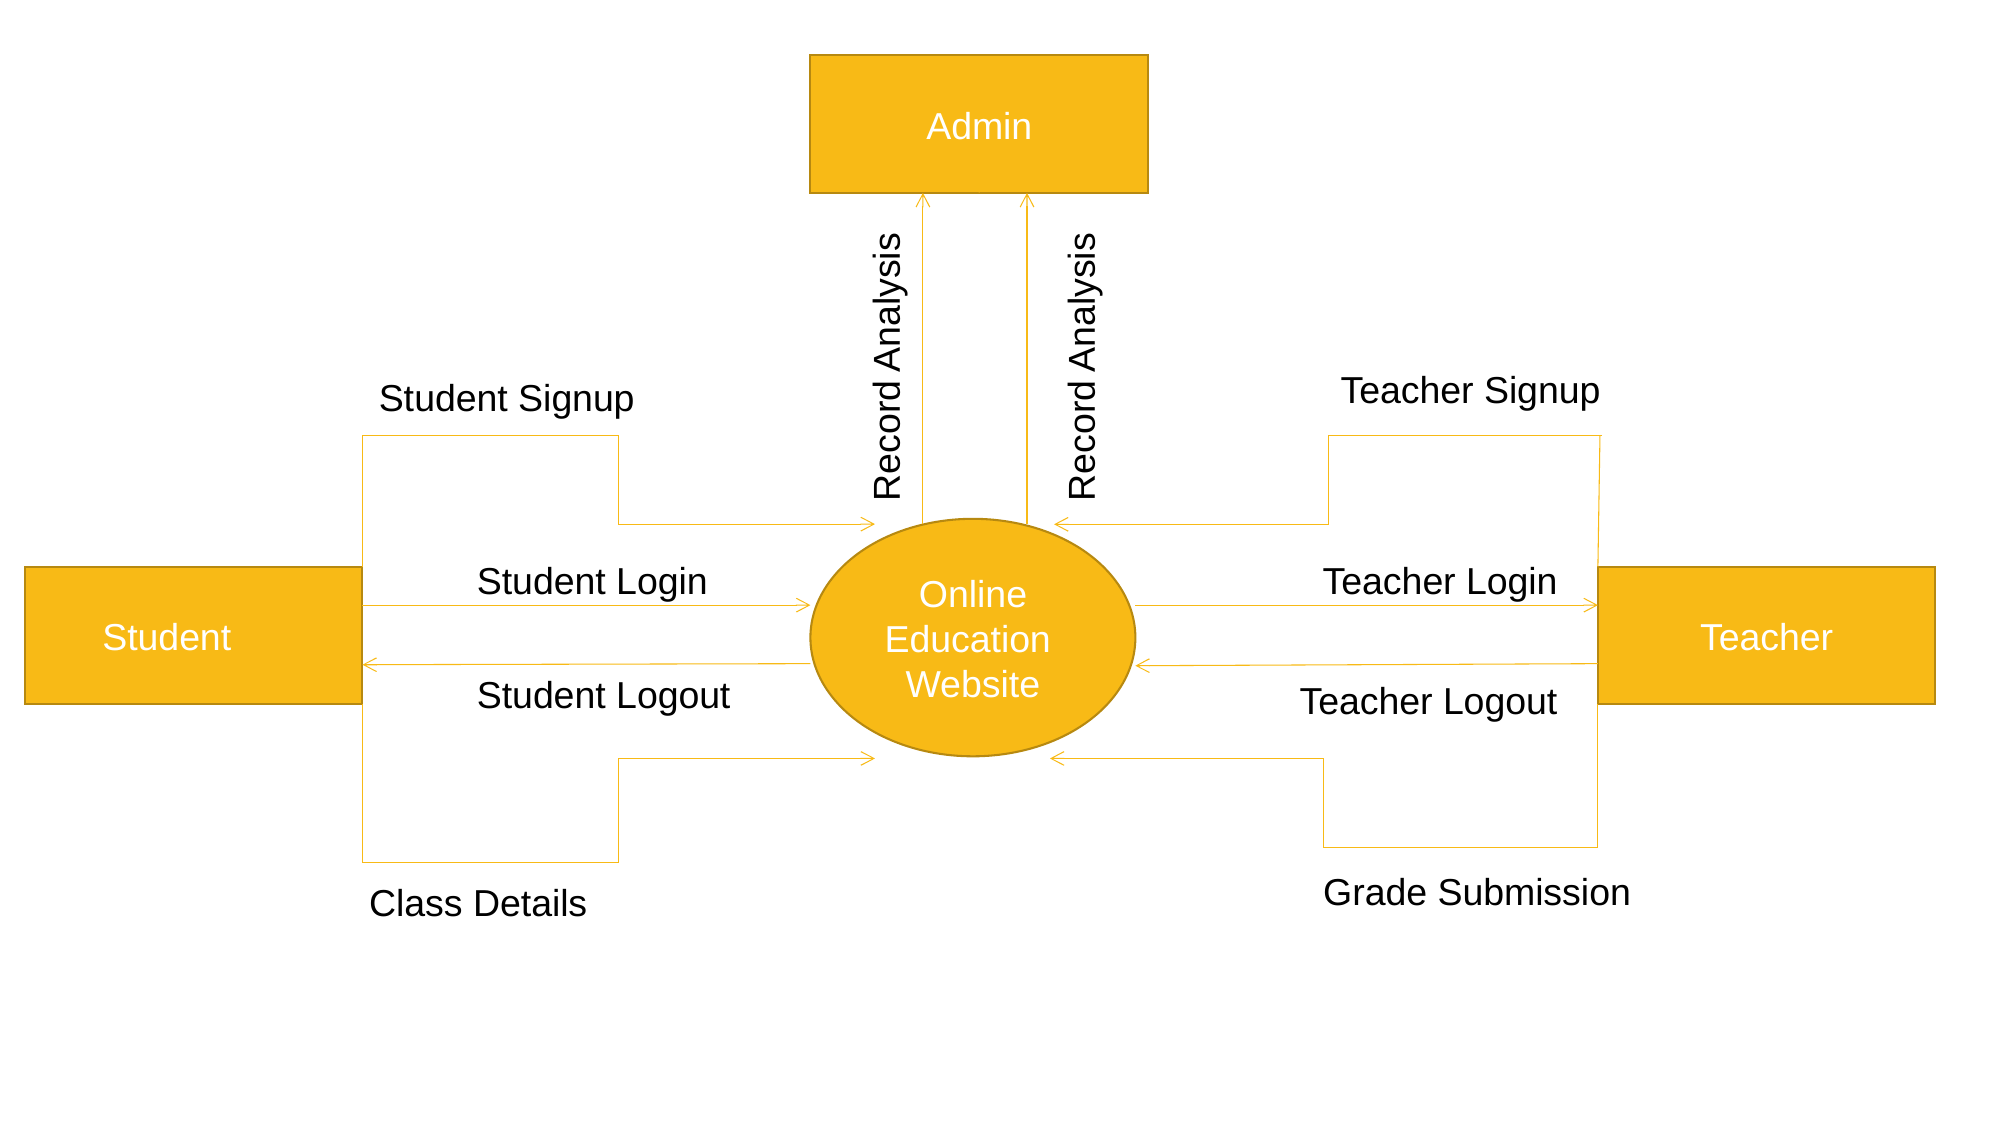

Admin
Record Analysis
Record Analysis
Teacher Signup
Student Signup
Online Education
Website
Student Login
Teacher Login

Teacher
Student
Student Logout
Teacher Logout
Grade Submission
Class Details